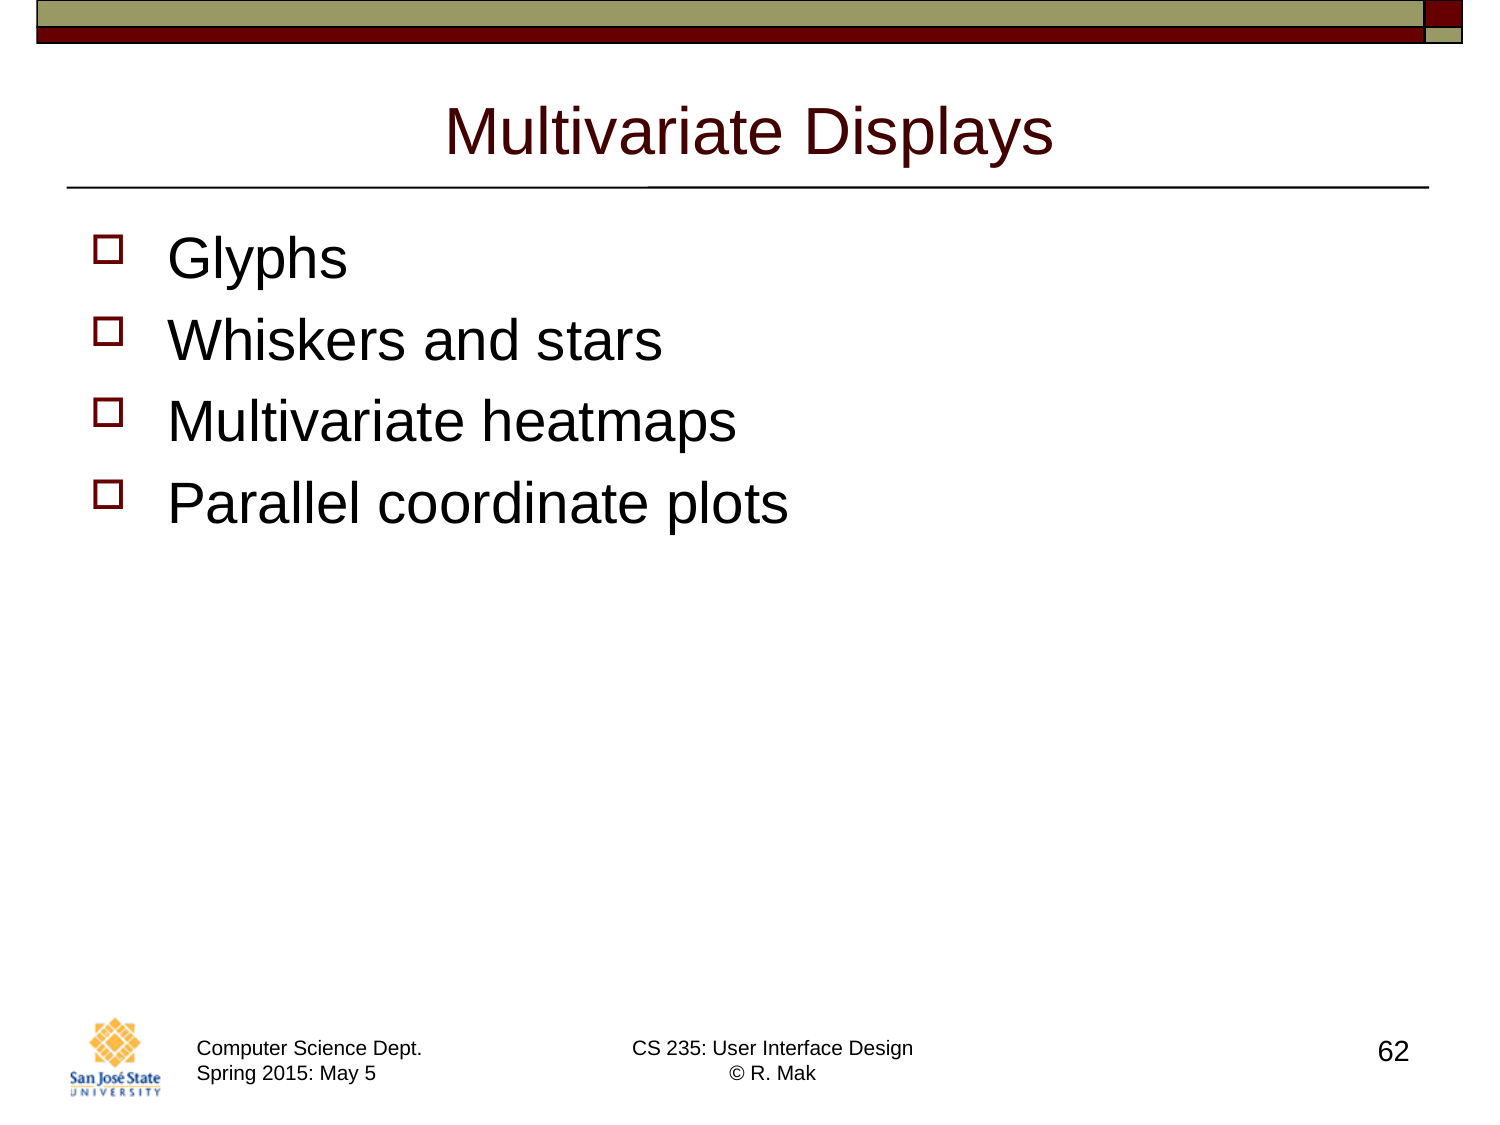

# Multivariate Displays
Glyphs
Whiskers and stars
Multivariate heatmaps
Parallel coordinate plots
62